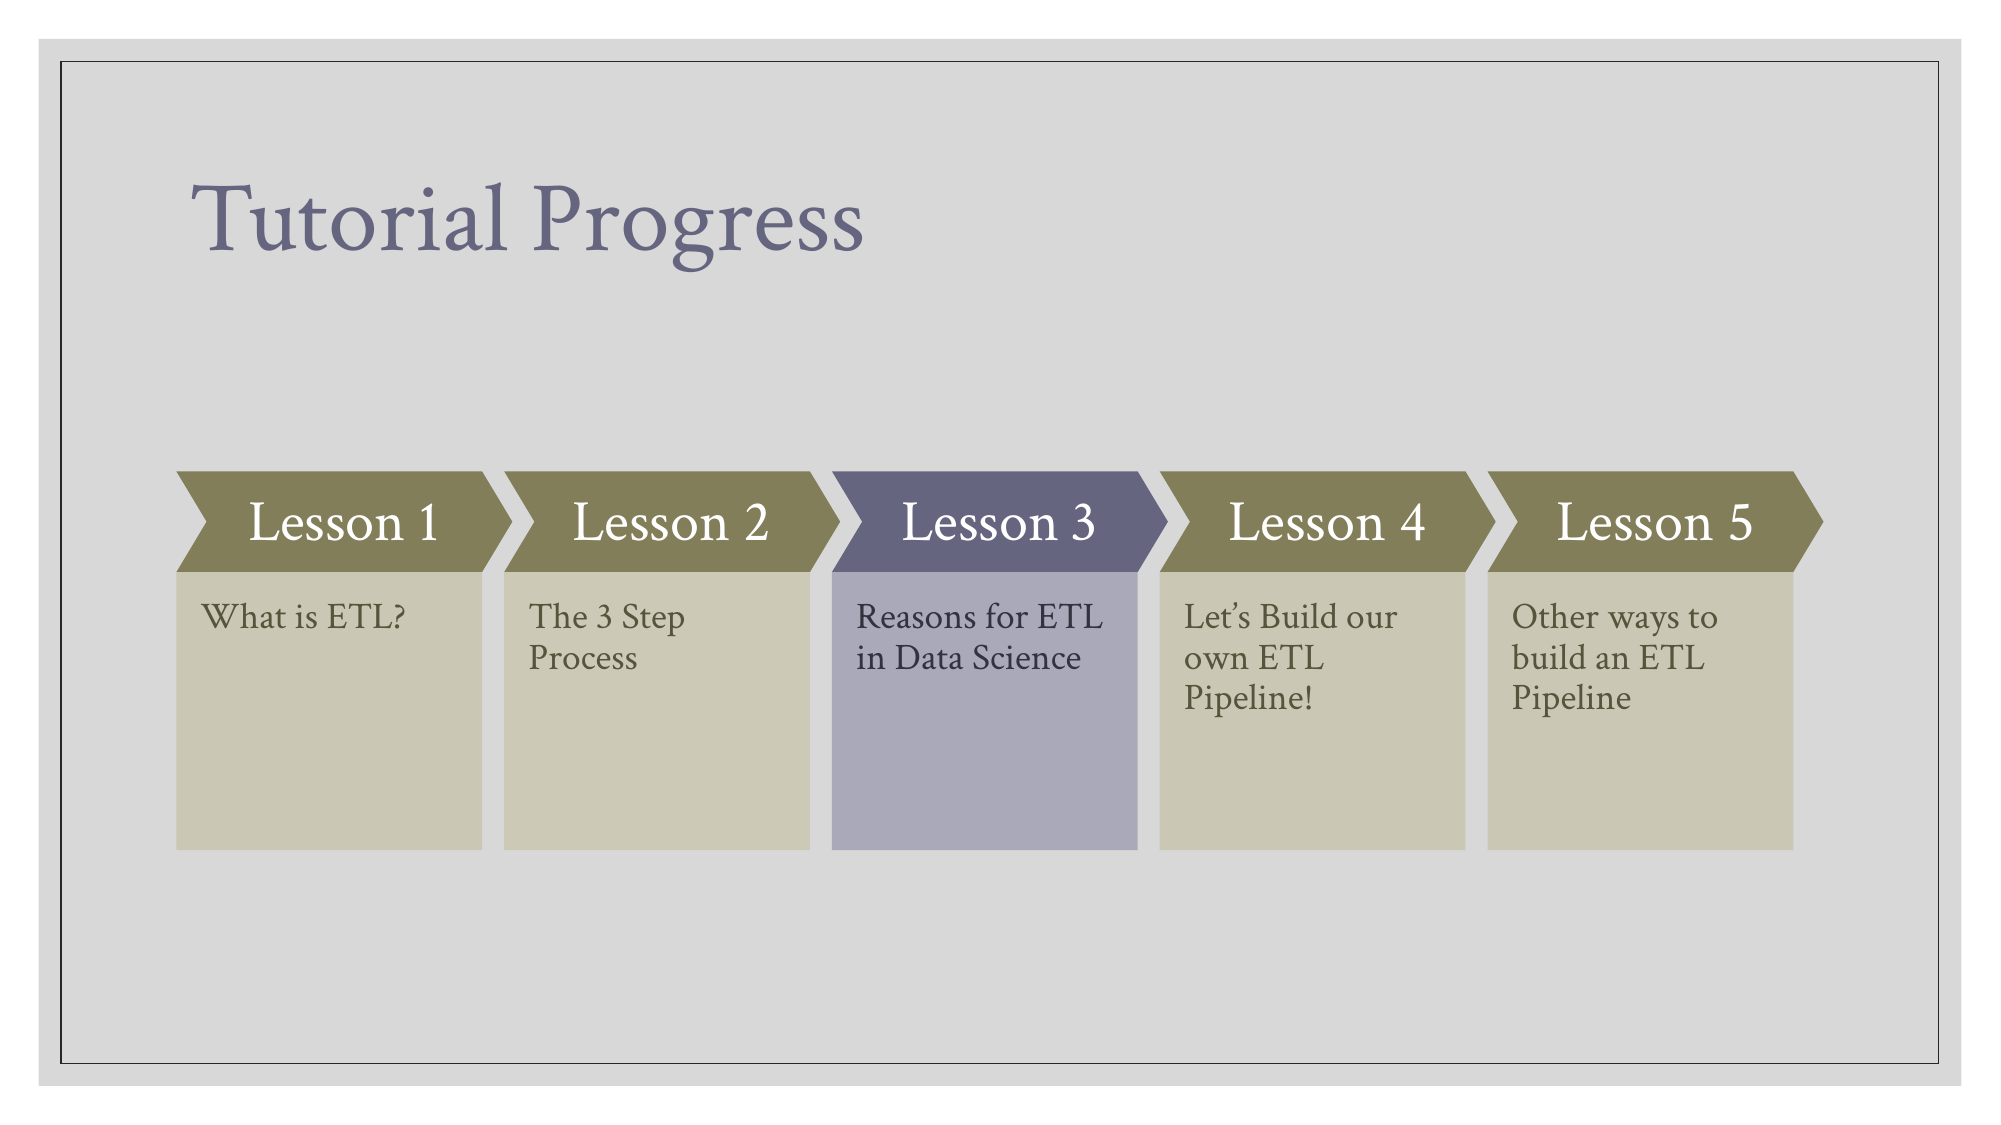

# Tutorial Progress
Lesson 1
What is ETL?
Lesson 2
The 3 Step Process
Lesson 3
Reasons for ETL in Data Science
Lesson 4
Let’s Build our own ETL Pipeline!
Lesson 5
Other ways to build an ETL Pipeline